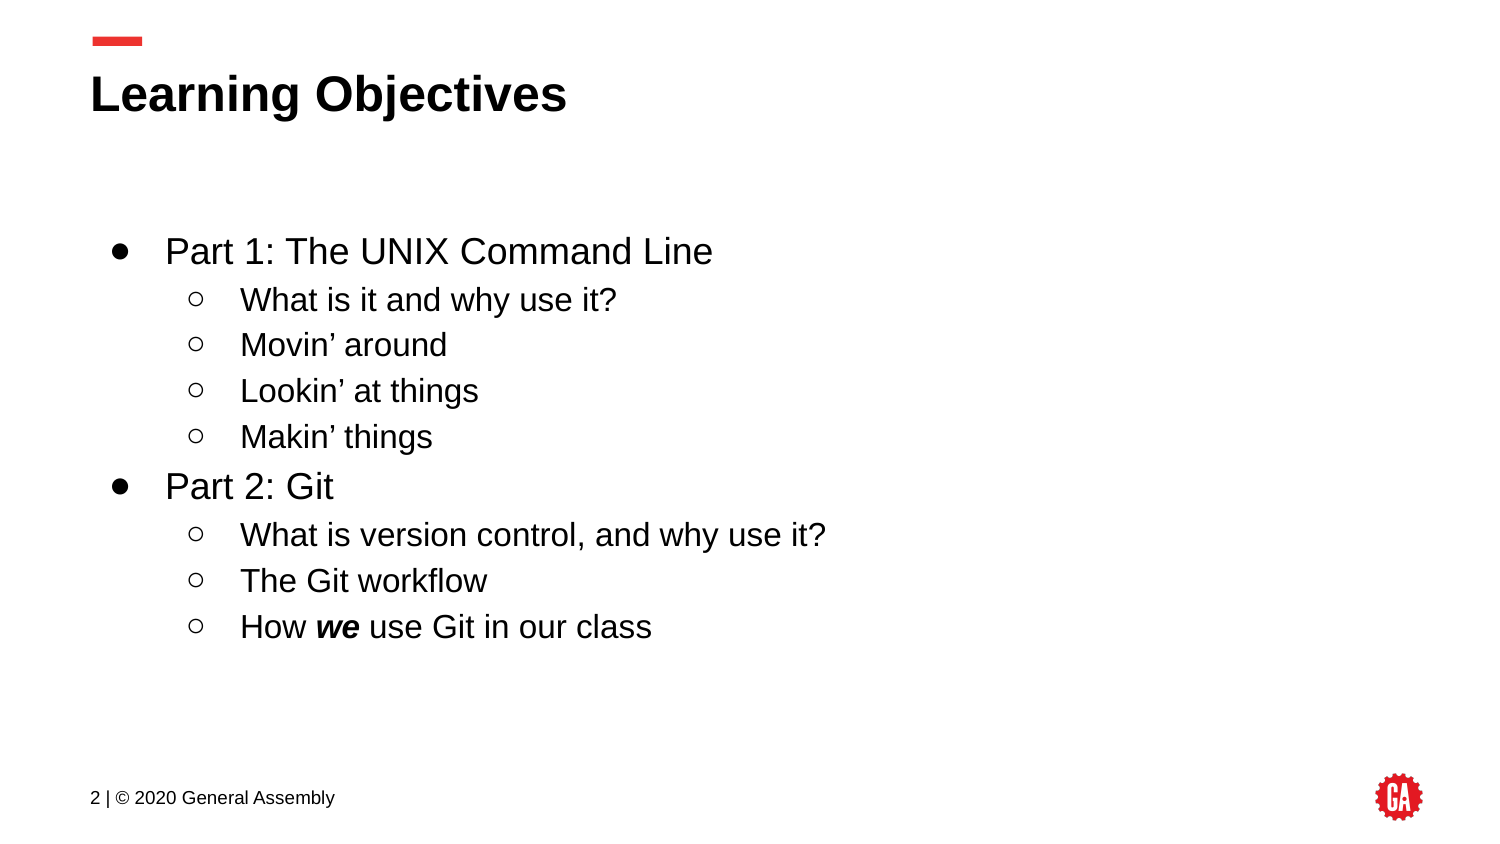

# Learning Objectives
Part 1: The UNIX Command Line
What is it and why use it?
Movin’ around
Lookin’ at things
Makin’ things
Part 2: Git
What is version control, and why use it?
The Git workflow
How we use Git in our class
2 | © 2020 General Assembly